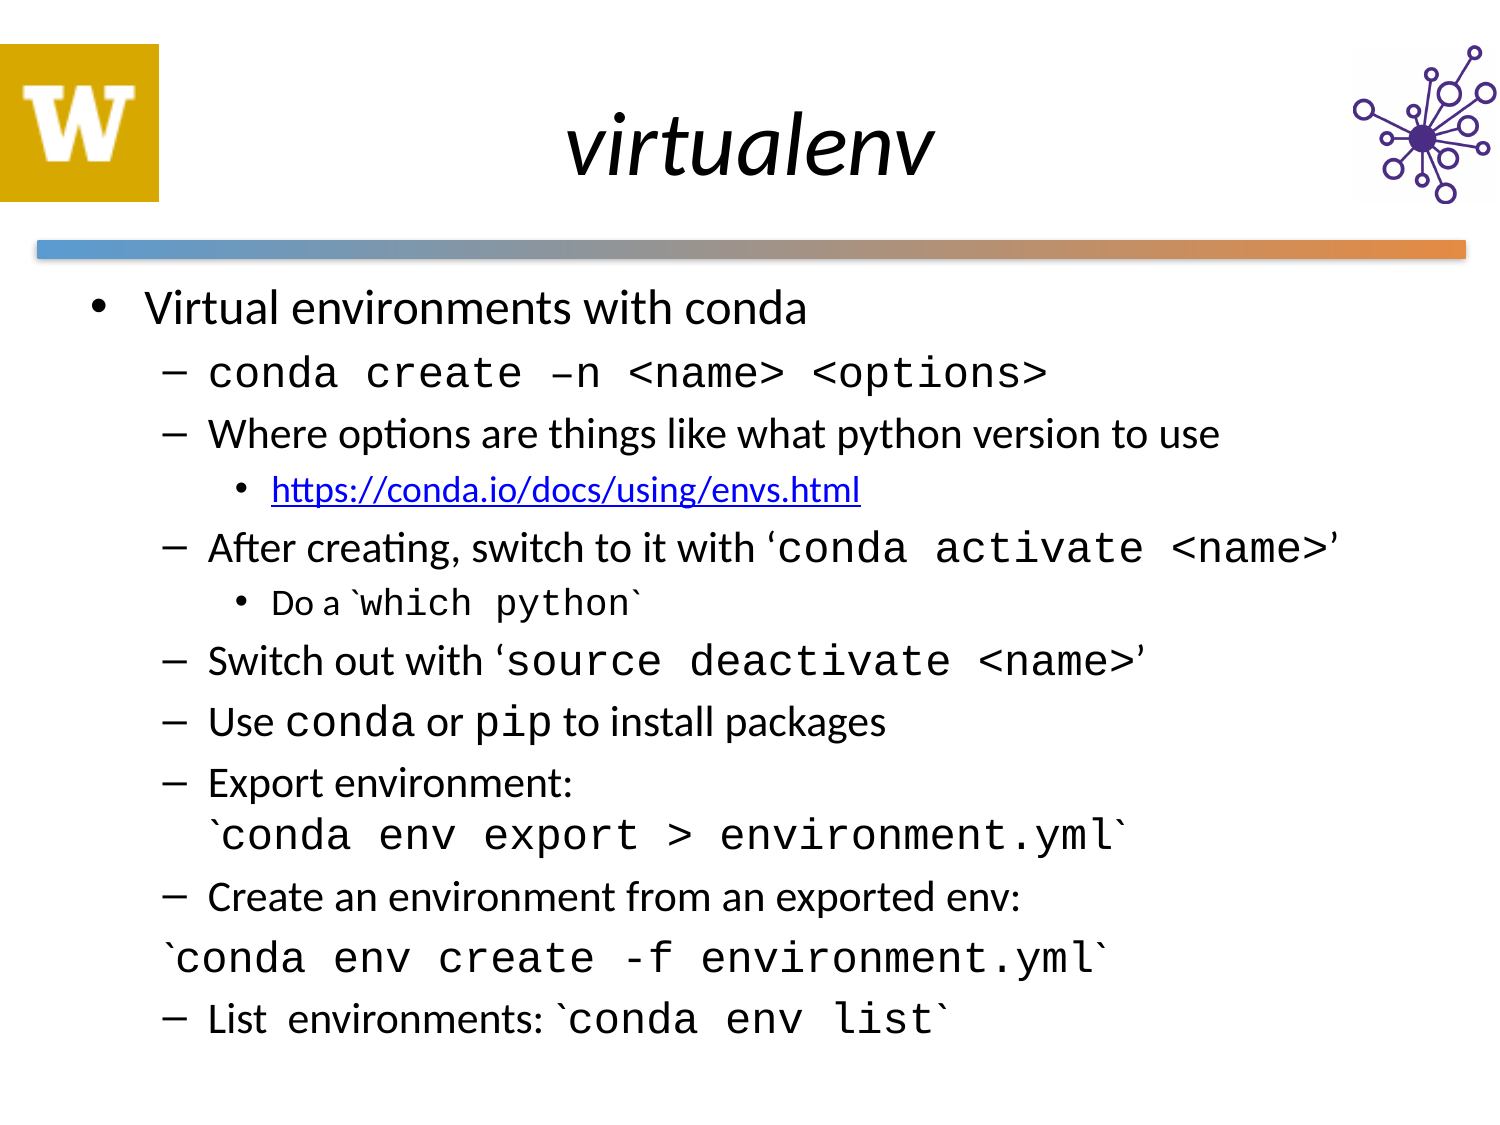

# virtualenv
Virtual environments with conda
conda create –n <name> <options>
Where options are things like what python version to use
https://conda.io/docs/using/envs.html
After creating, switch to it with ‘conda activate <name>’
Do a `which python`
Switch out with ‘source deactivate <name>’
Use conda or pip to install packages
Export environment: 	`conda env export > environment.yml`
Create an environment from an exported env:
	`conda env create -f environment.yml`
List  environments: `conda env list`